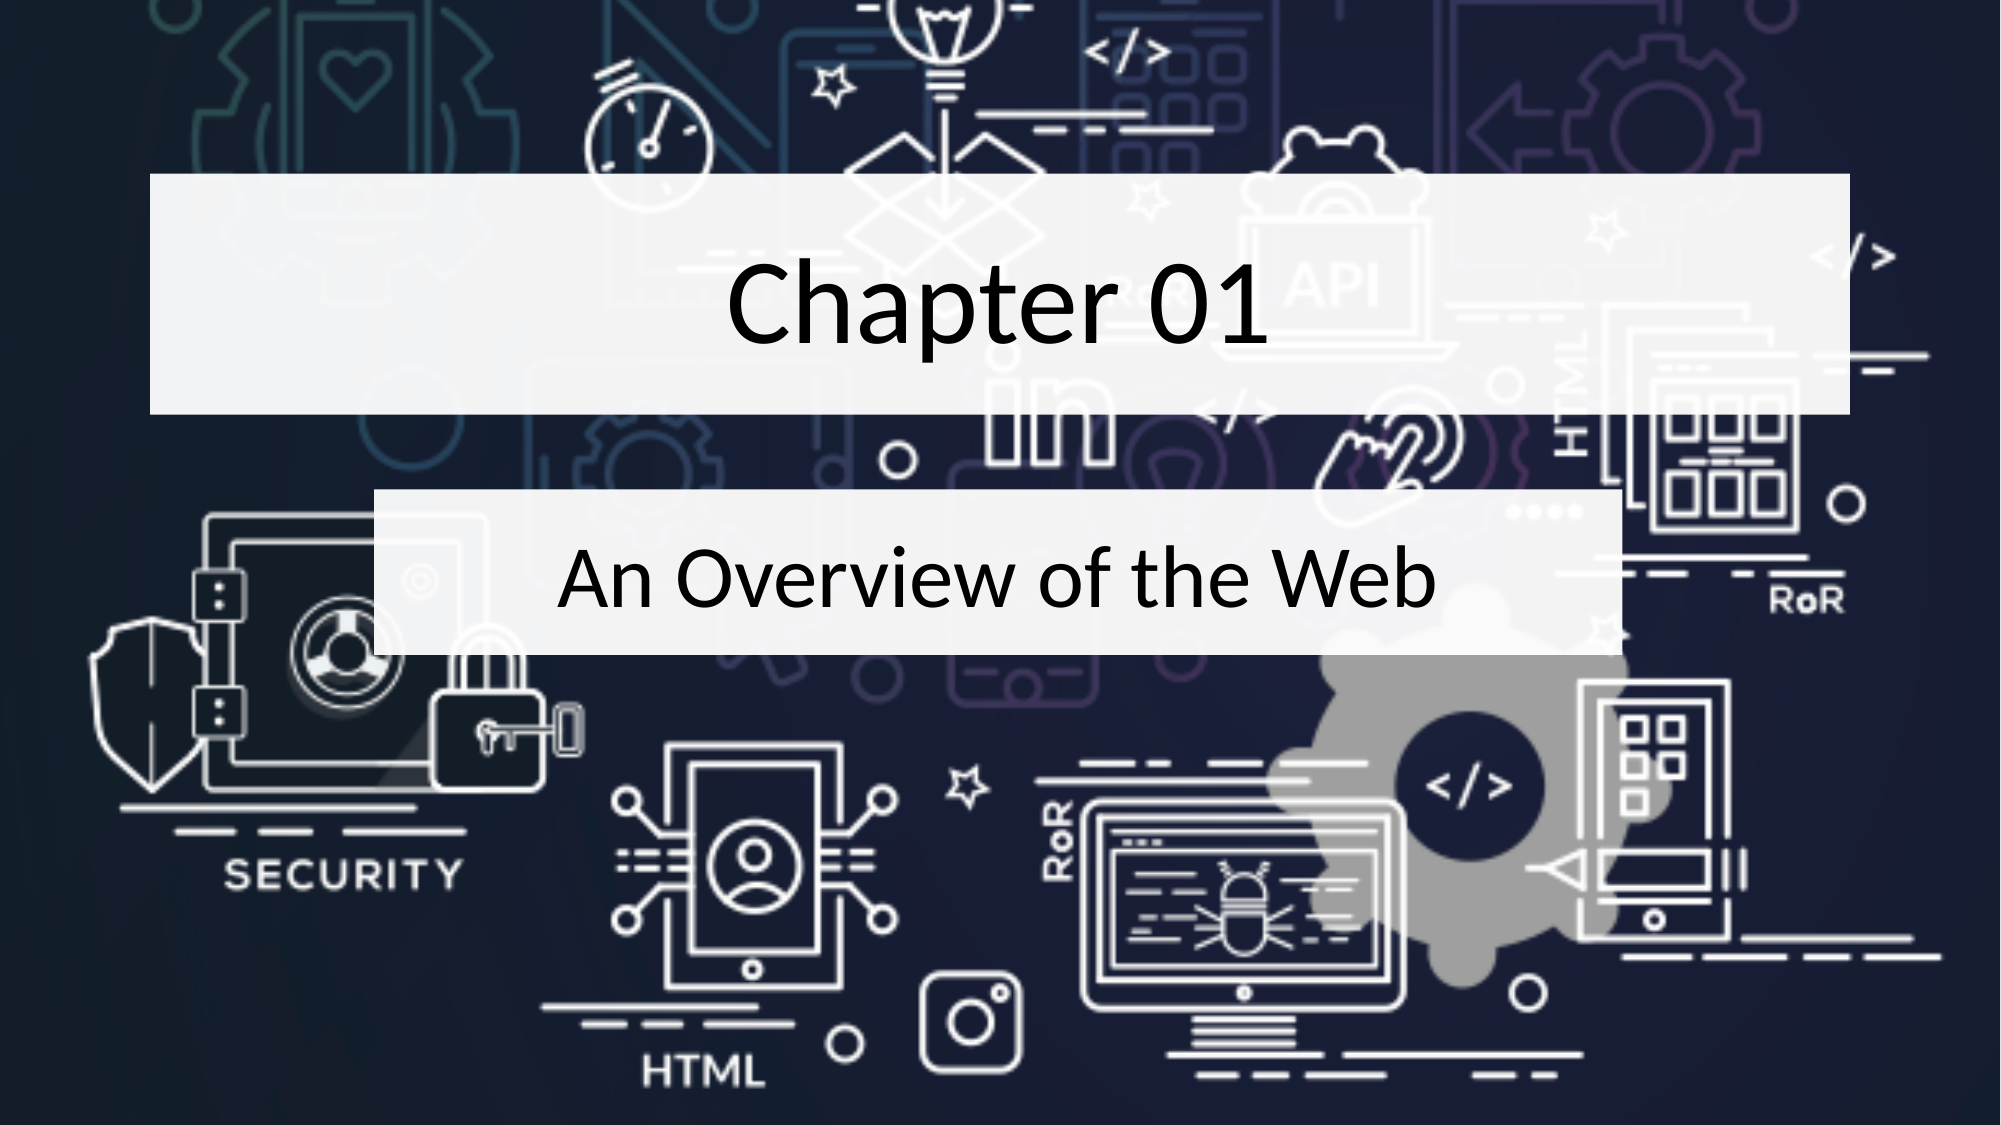

# Chapter 01
An Overview of the Web